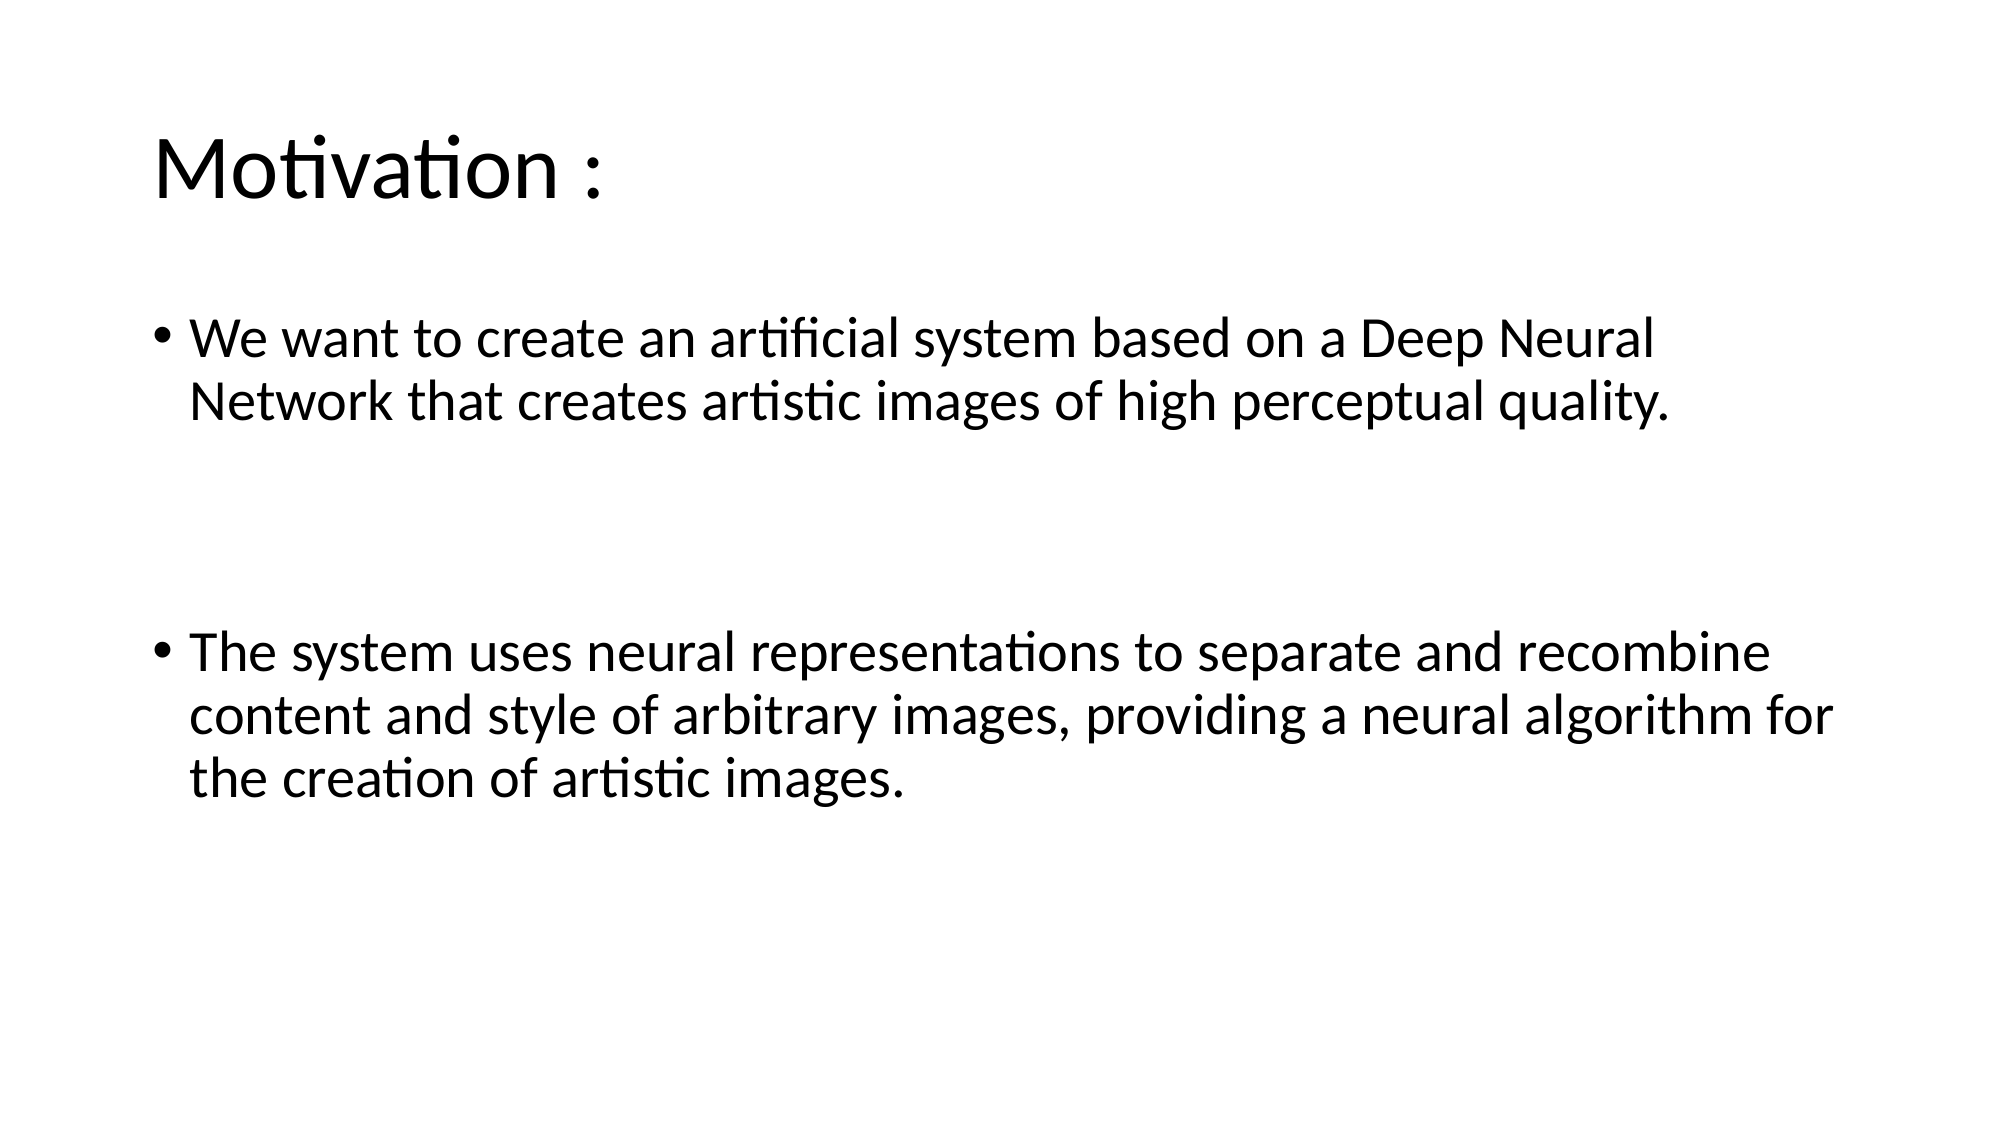

# Motivation :
We want to create an artificial system based on a Deep Neural Network that creates artistic images of high perceptual quality.

The system uses neural representations to separate and recombine    content and style of arbitrary images, providing a neural algorithm for the creation of artistic images.